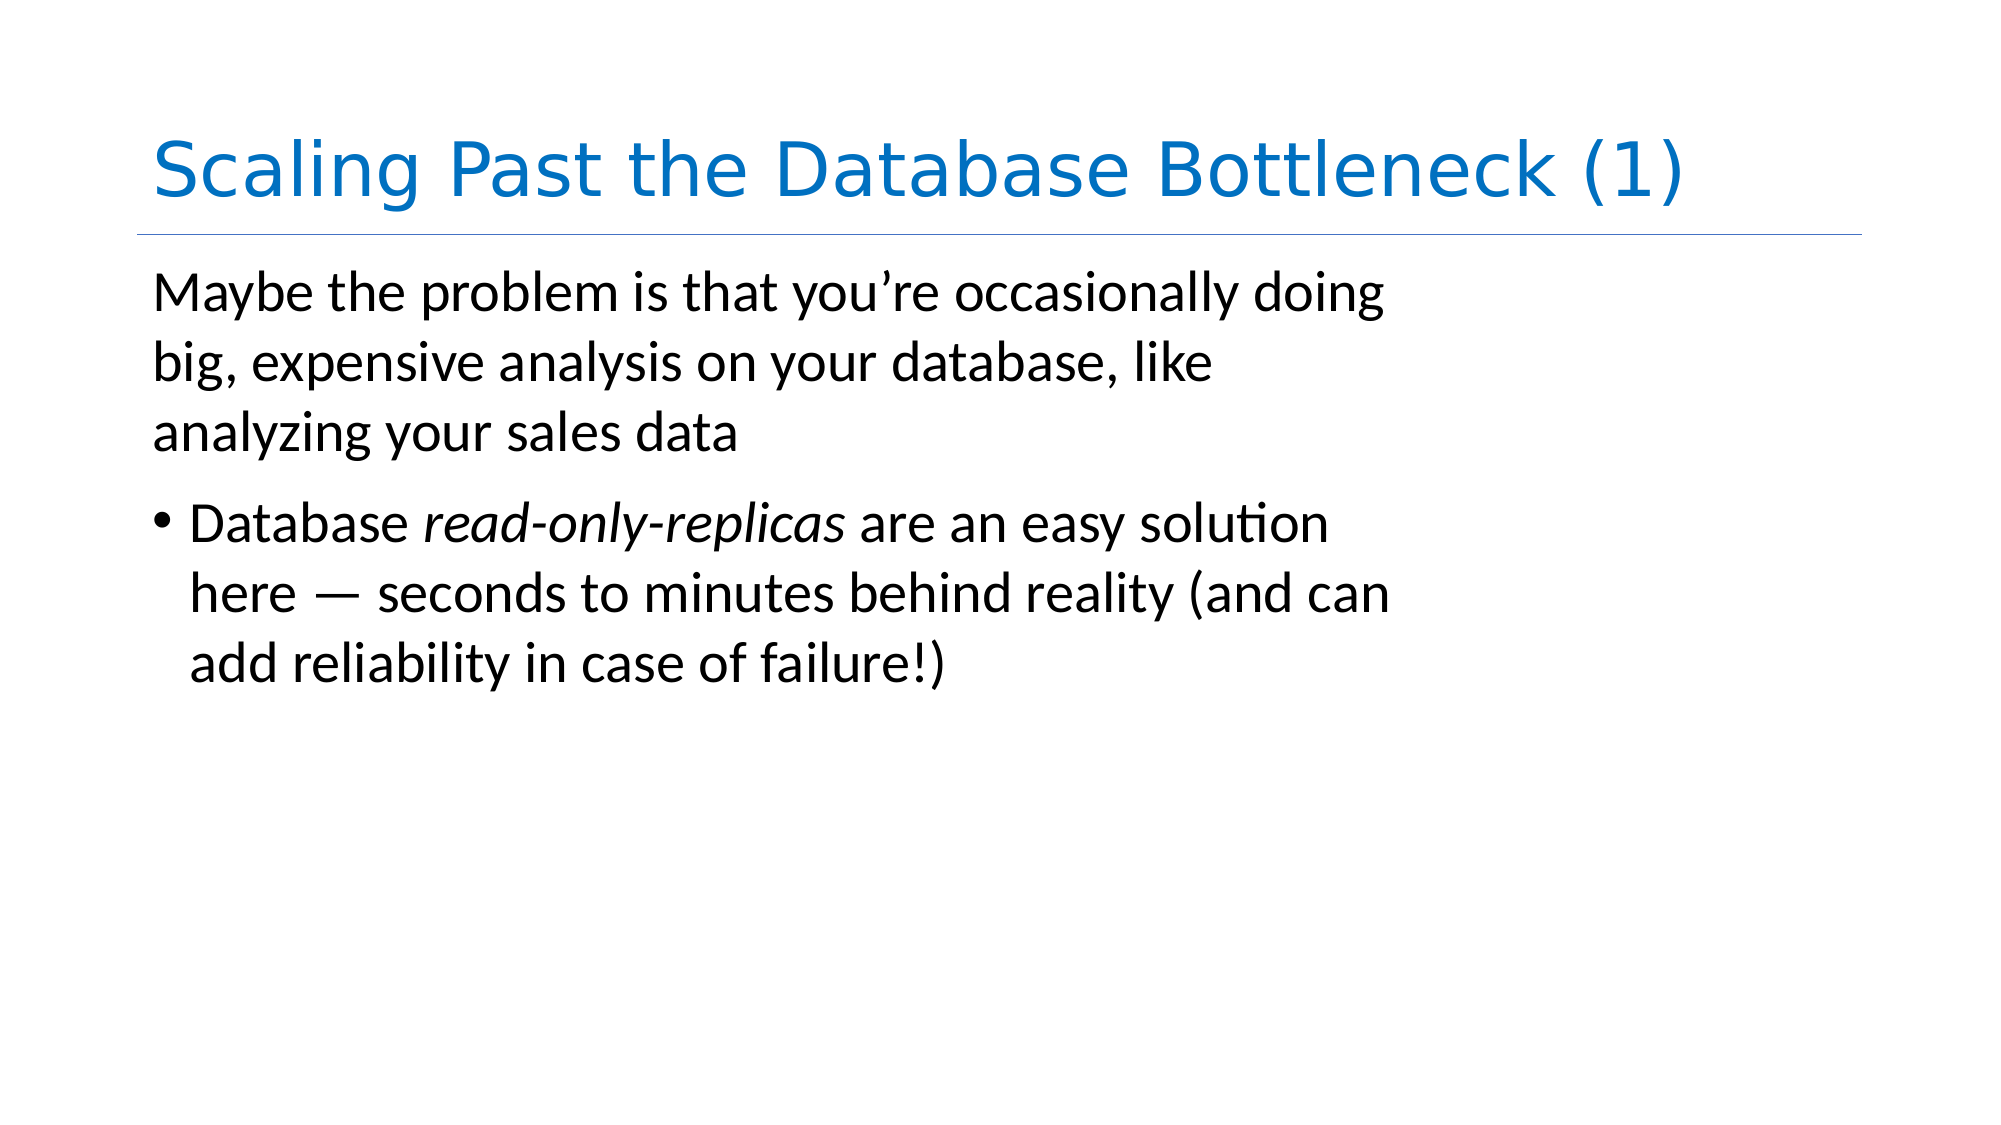

# Scaling Past the Database Bottleneck (1)

Maybe the problem is that you’re occasionally doing big, expensive analysis on your database, like analyzing your sales data
Database read-only-replicas are an easy solution here — seconds to minutes behind reality (and can add reliability in case of failure!)